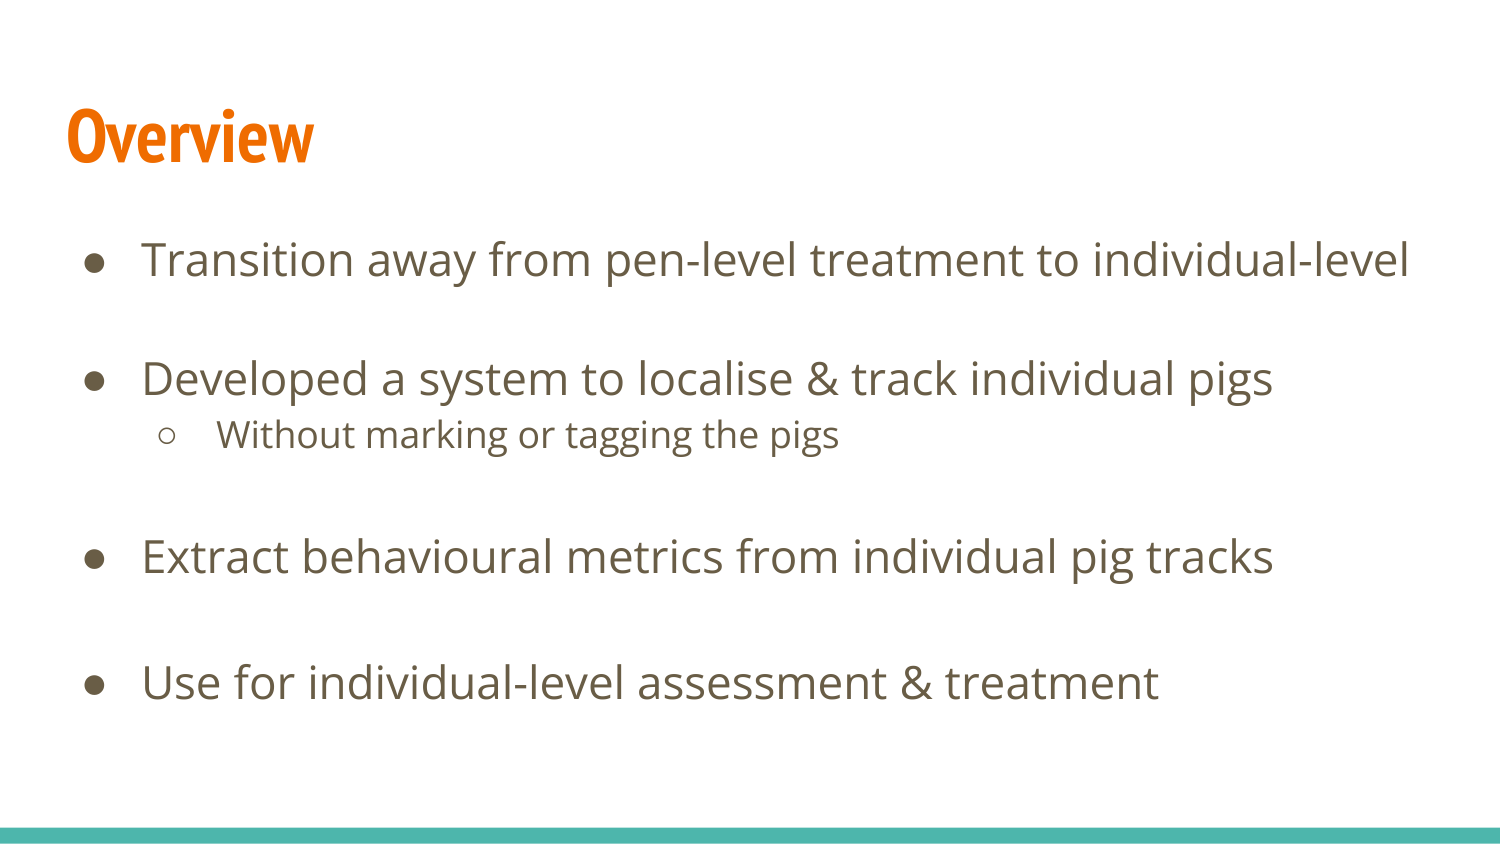

# Overview
Transition away from pen-level treatment to individual-level
Developed a system to localise & track individual pigs
Without marking or tagging the pigs
Extract behavioural metrics from individual pig tracks
Use for individual-level assessment & treatment